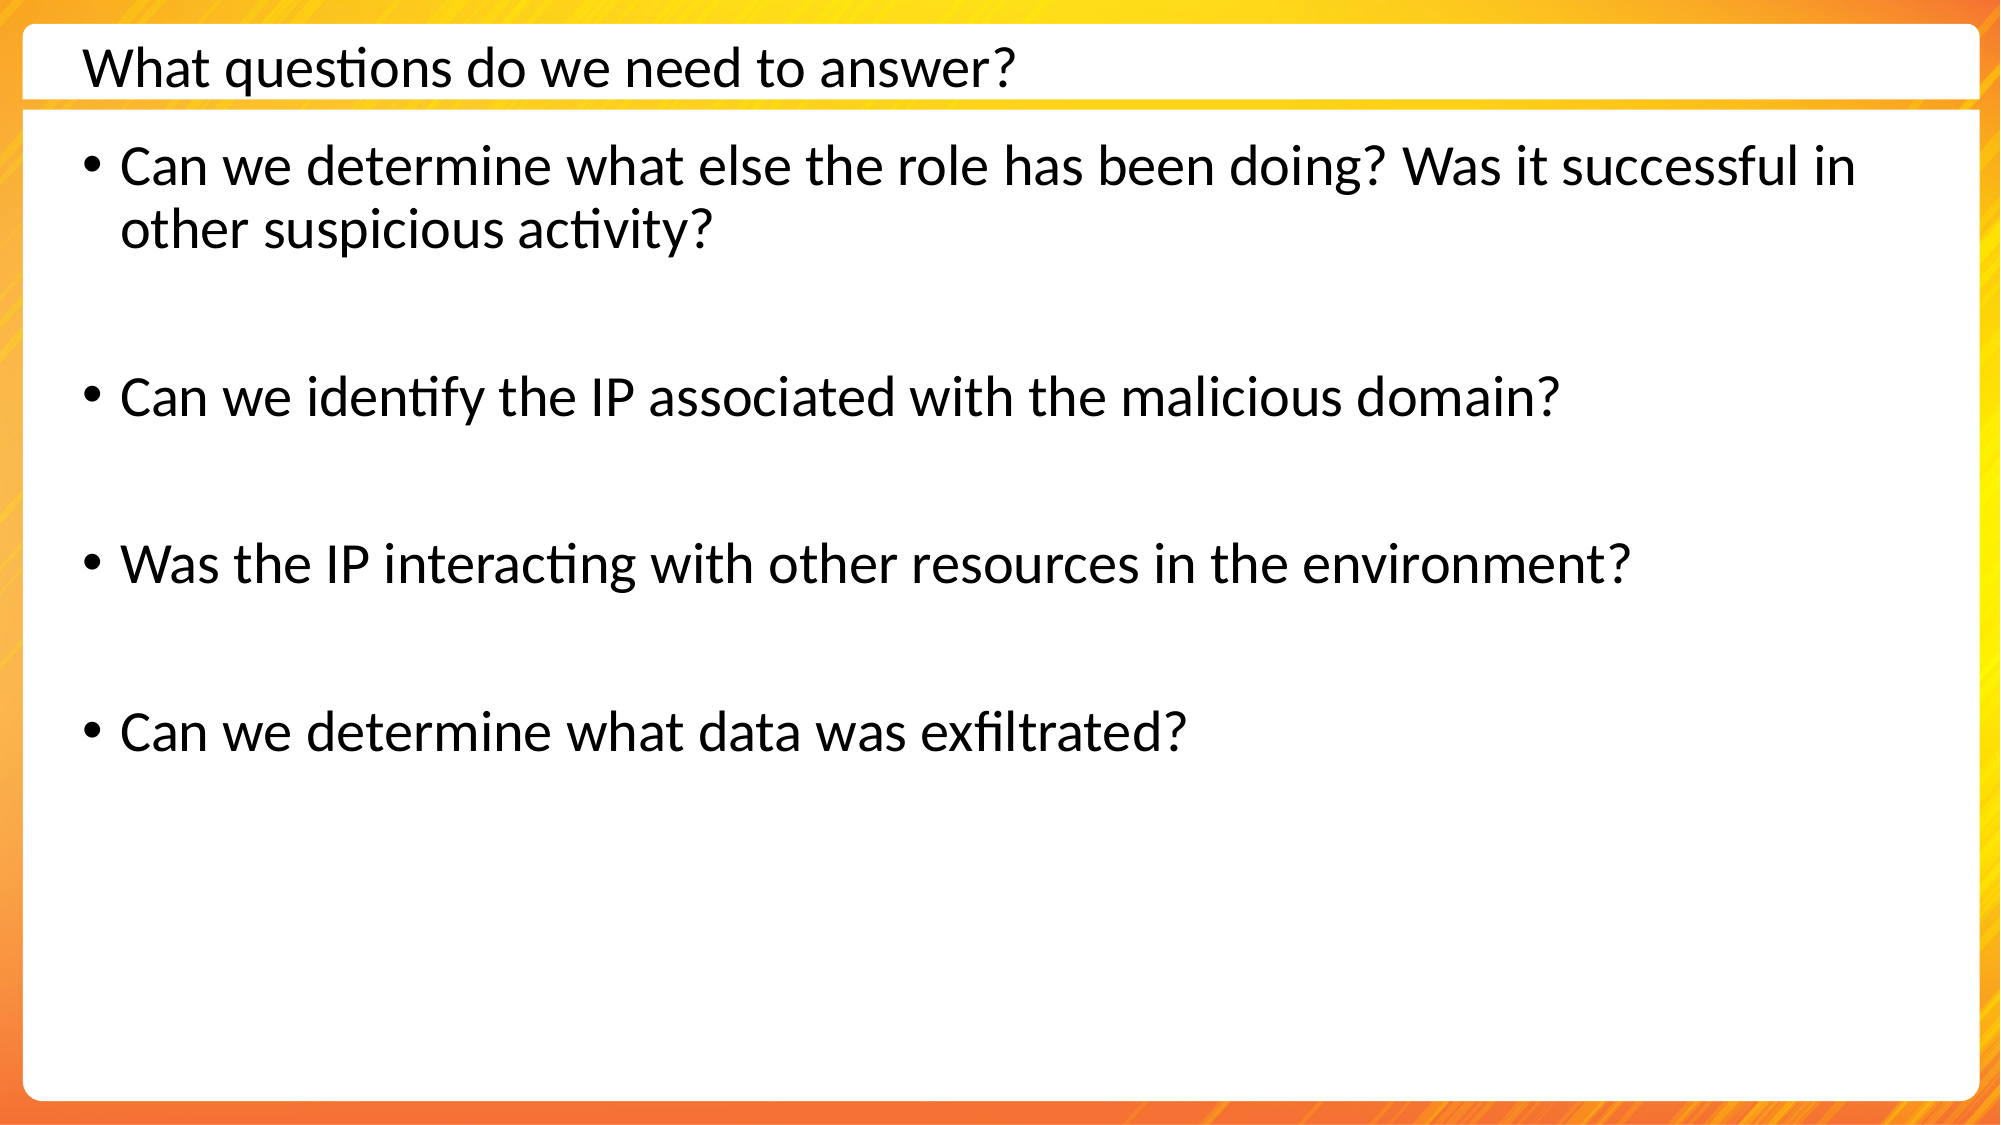

What questions do we need to answer?
Can we determine what else the role has been doing? Was it successful in other suspicious activity?

Can we identify the IP associated with the malicious domain?

Was the IP interacting with other resources in the environment?

Can we determine what data was exfiltrated?